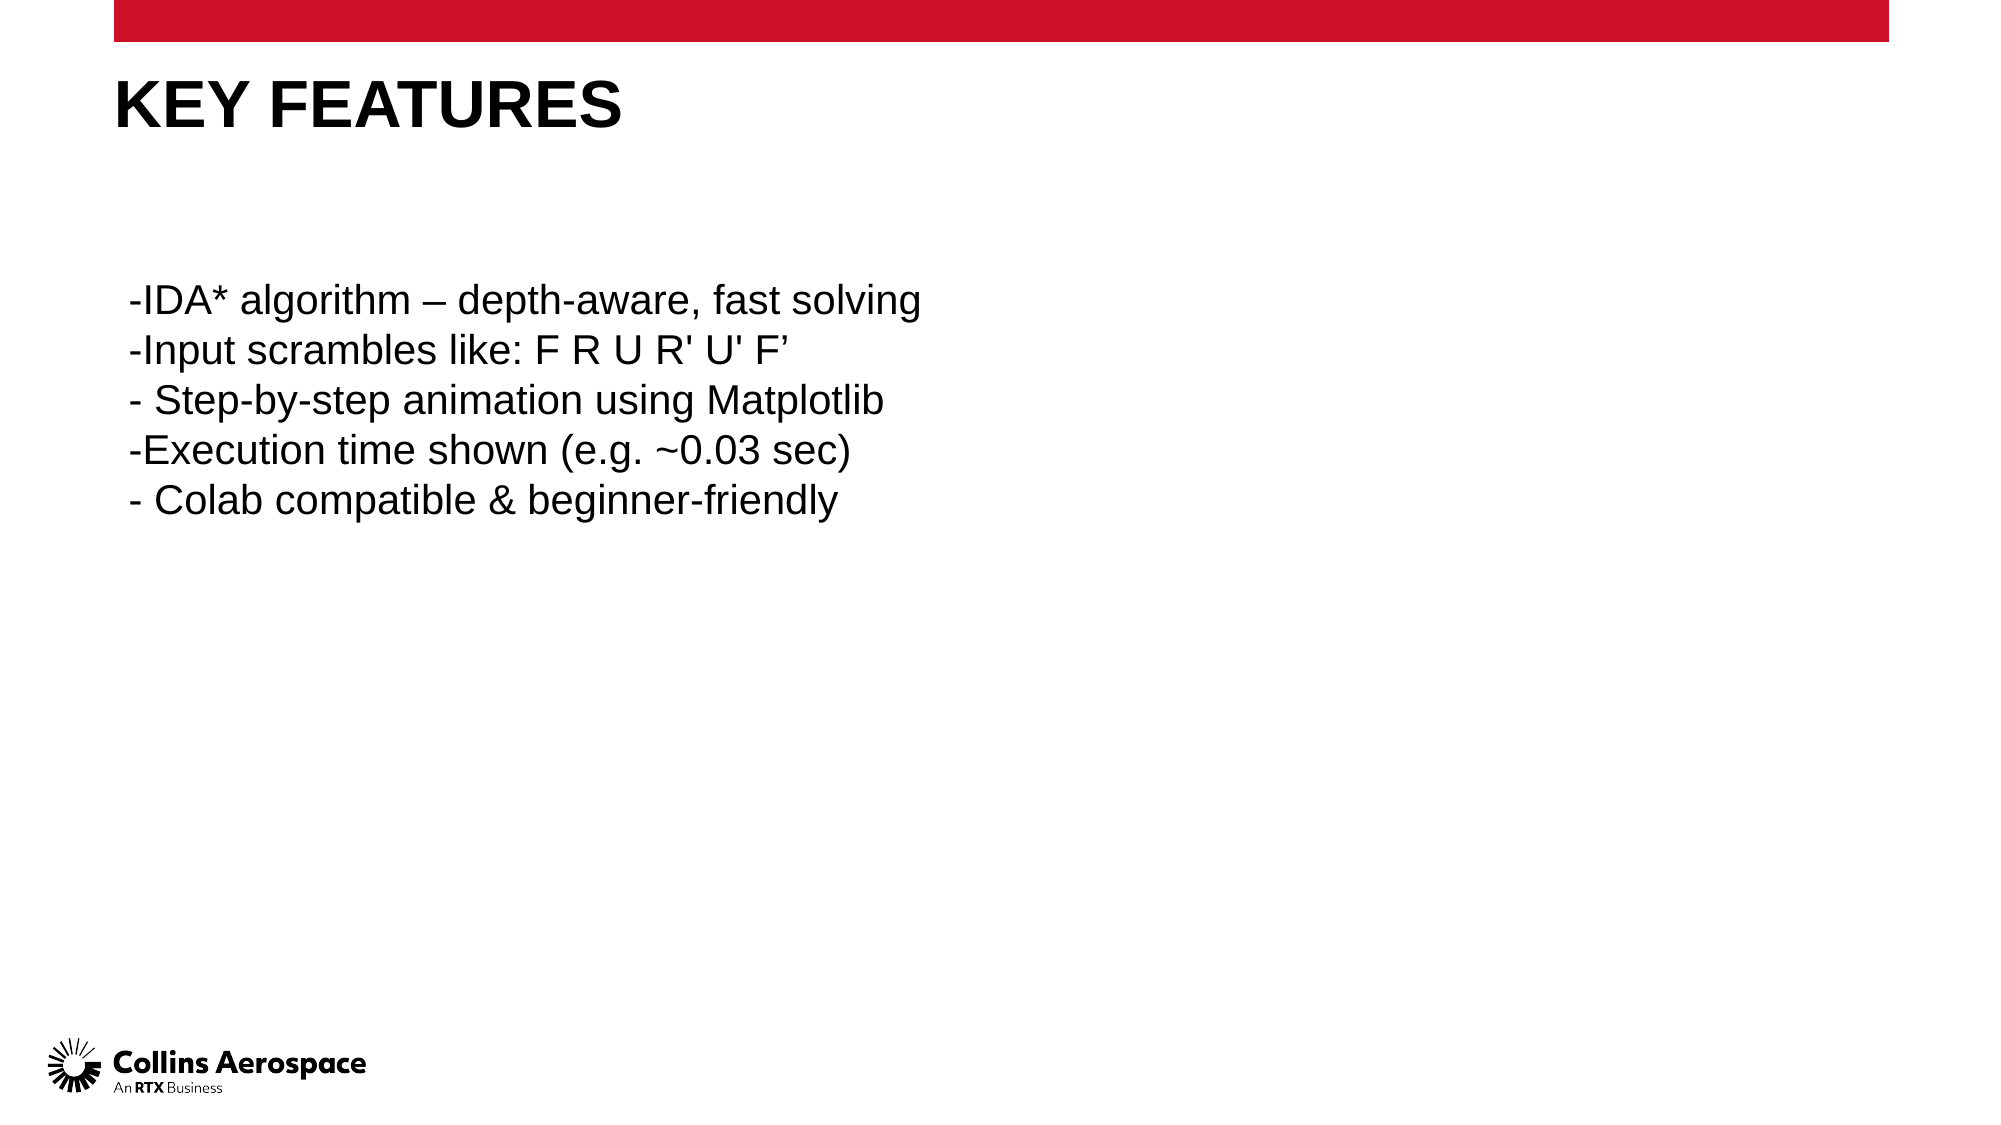

# KEY FEATURES

-IDA* algorithm – depth-aware, fast solving
-Input scrambles like: F R U R' U' F’
- Step-by-step animation using Matplotlib
-Execution time shown (e.g. ~0.03 sec)
- Colab compatible & beginner-friendly